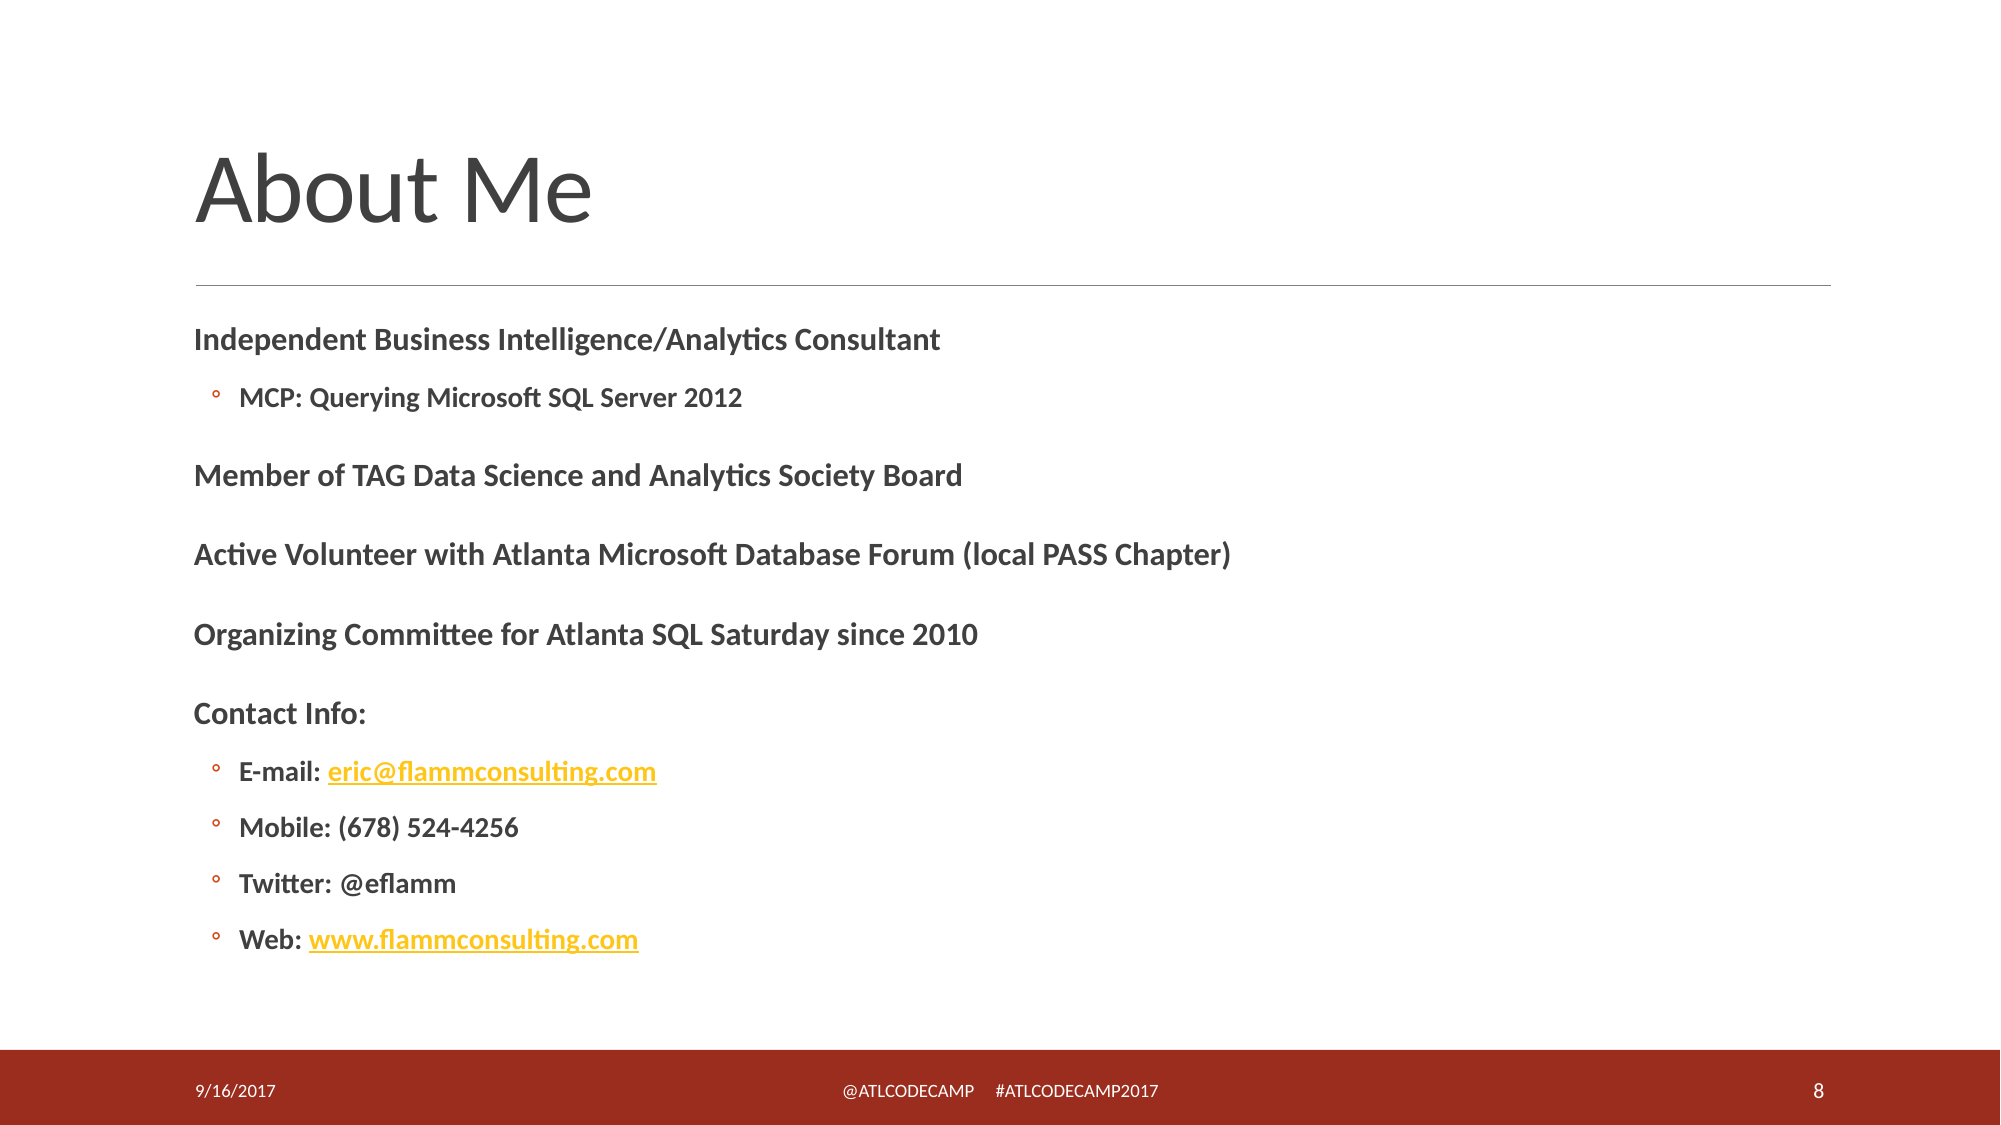

# About Me
Independent Business Intelligence/Analytics Consultant
MCP: Querying Microsoft SQL Server 2012
Member of TAG Data Science and Analytics Society Board
Active Volunteer with Atlanta Microsoft Database Forum (local PASS Chapter)
Organizing Committee for Atlanta SQL Saturday since 2010
Contact Info:
E-mail: eric@flammconsulting.com
Mobile: (678) 524-4256
Twitter: @eflamm
Web: www.flammconsulting.com
9/16/2017
@ATLCODECAMP     #AtlCodeCamp2017
8